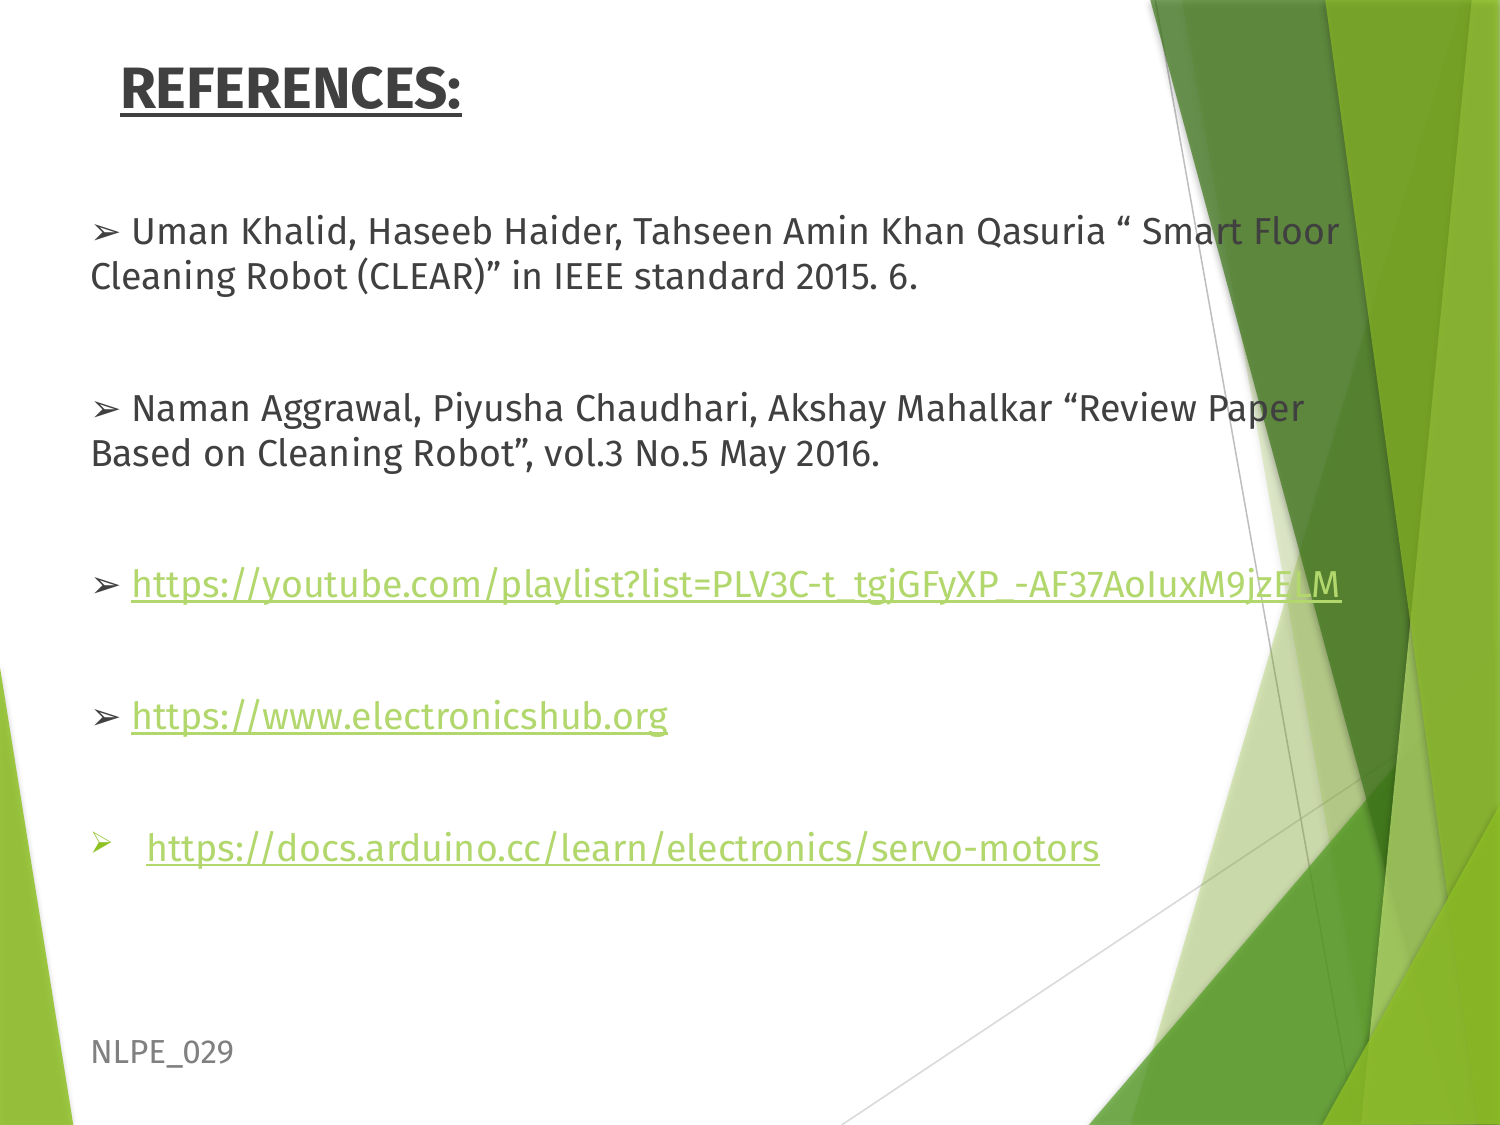

REFERENCES:

➢ Uman Khalid, Haseeb Haider, Tahseen Amin Khan Qasuria “ Smart Floor Cleaning Robot (CLEAR)” in IEEE standard 2015. 6.

➢ Naman Aggrawal, Piyusha Chaudhari, Akshay Mahalkar “Review Paper Based on Cleaning Robot”, vol.3 No.5 May 2016.

➢ https://youtube.com/playlist?list=PLV3C-t_tgjGFyXP_-AF37AoIuxM9jzELM

➢ https://www.electronicshub.org

https://docs.arduino.cc/learn/electronics/servo-motors

# NLPE_029